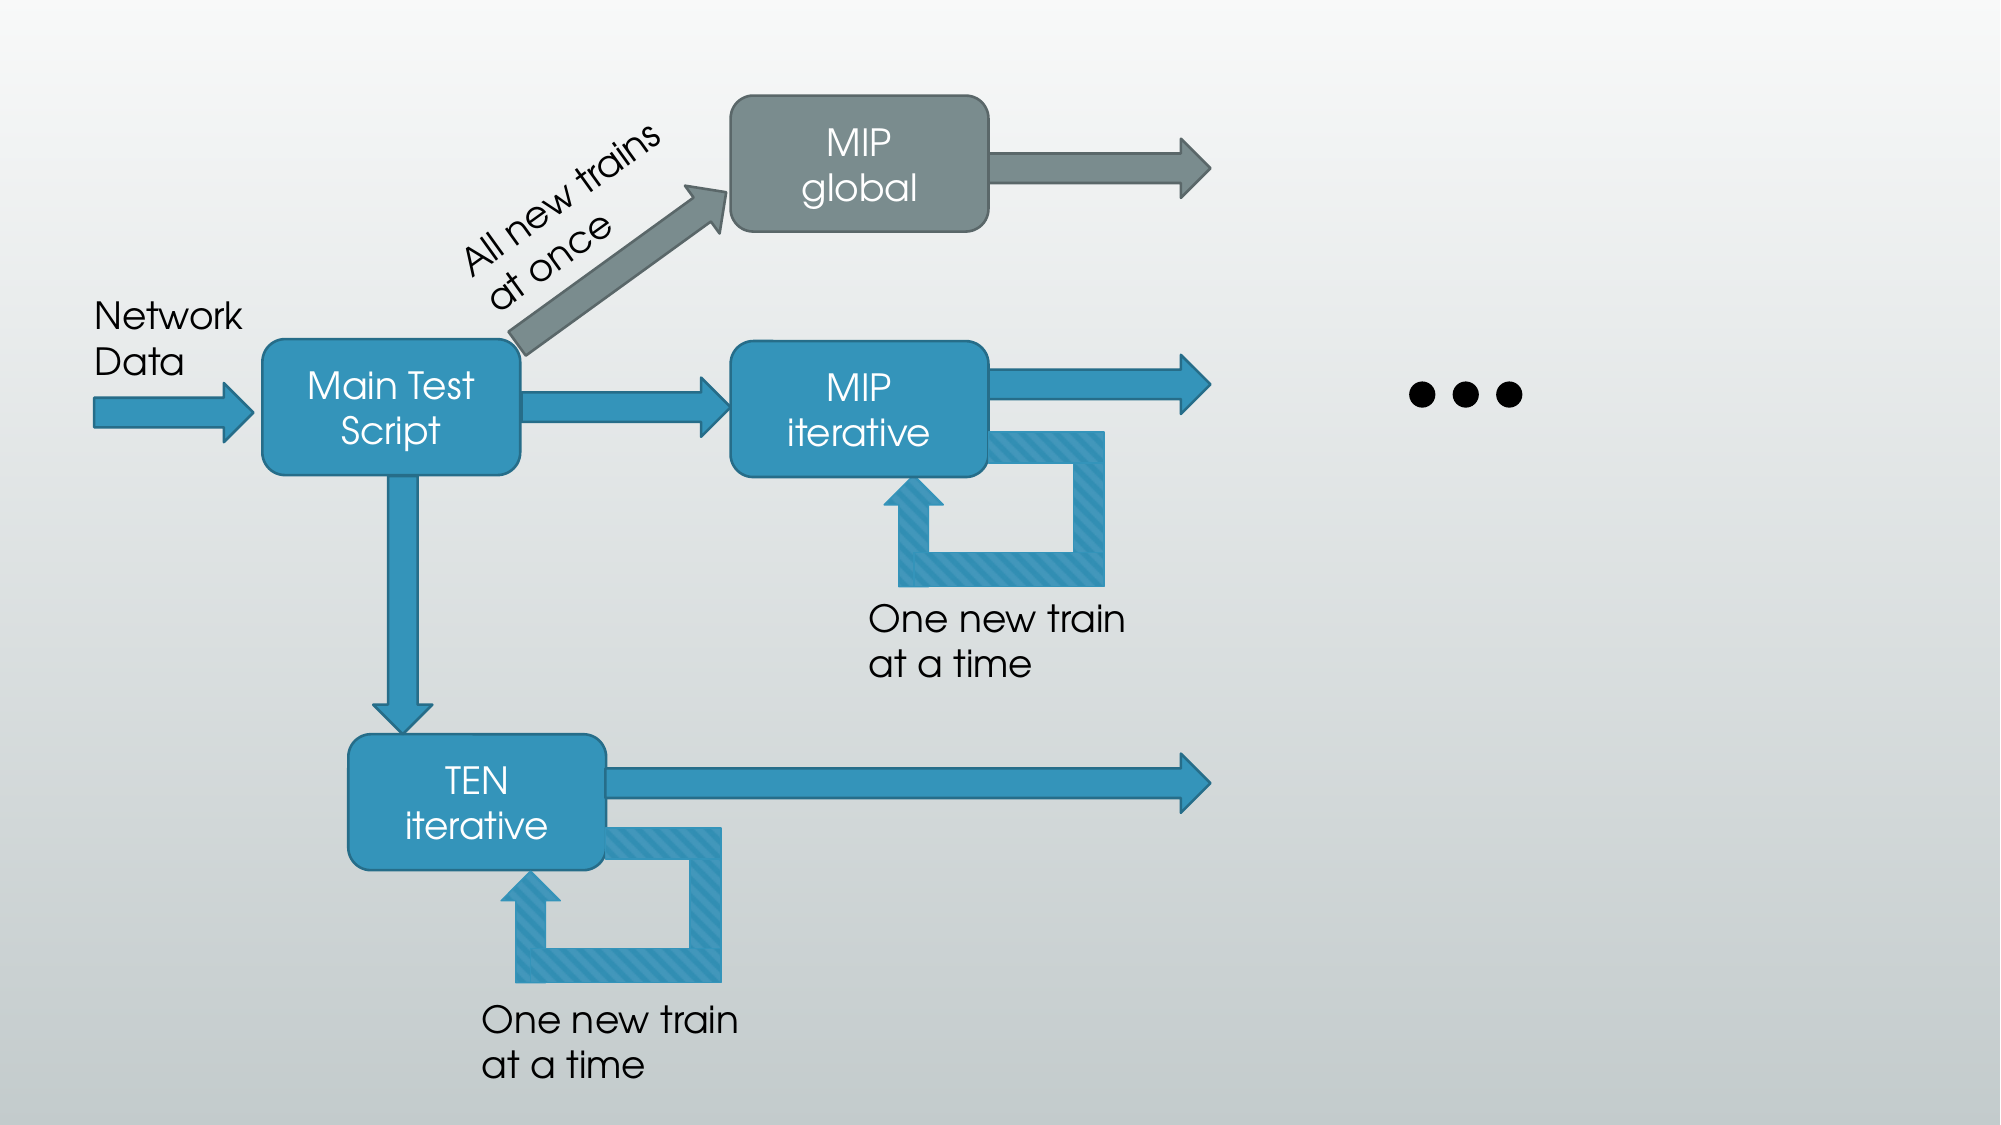

MIP
global

All new trains at once

Network Data

Main Test Script
MIP
iterative

One new train
at a time
TEN
iterative

One new train
at a time